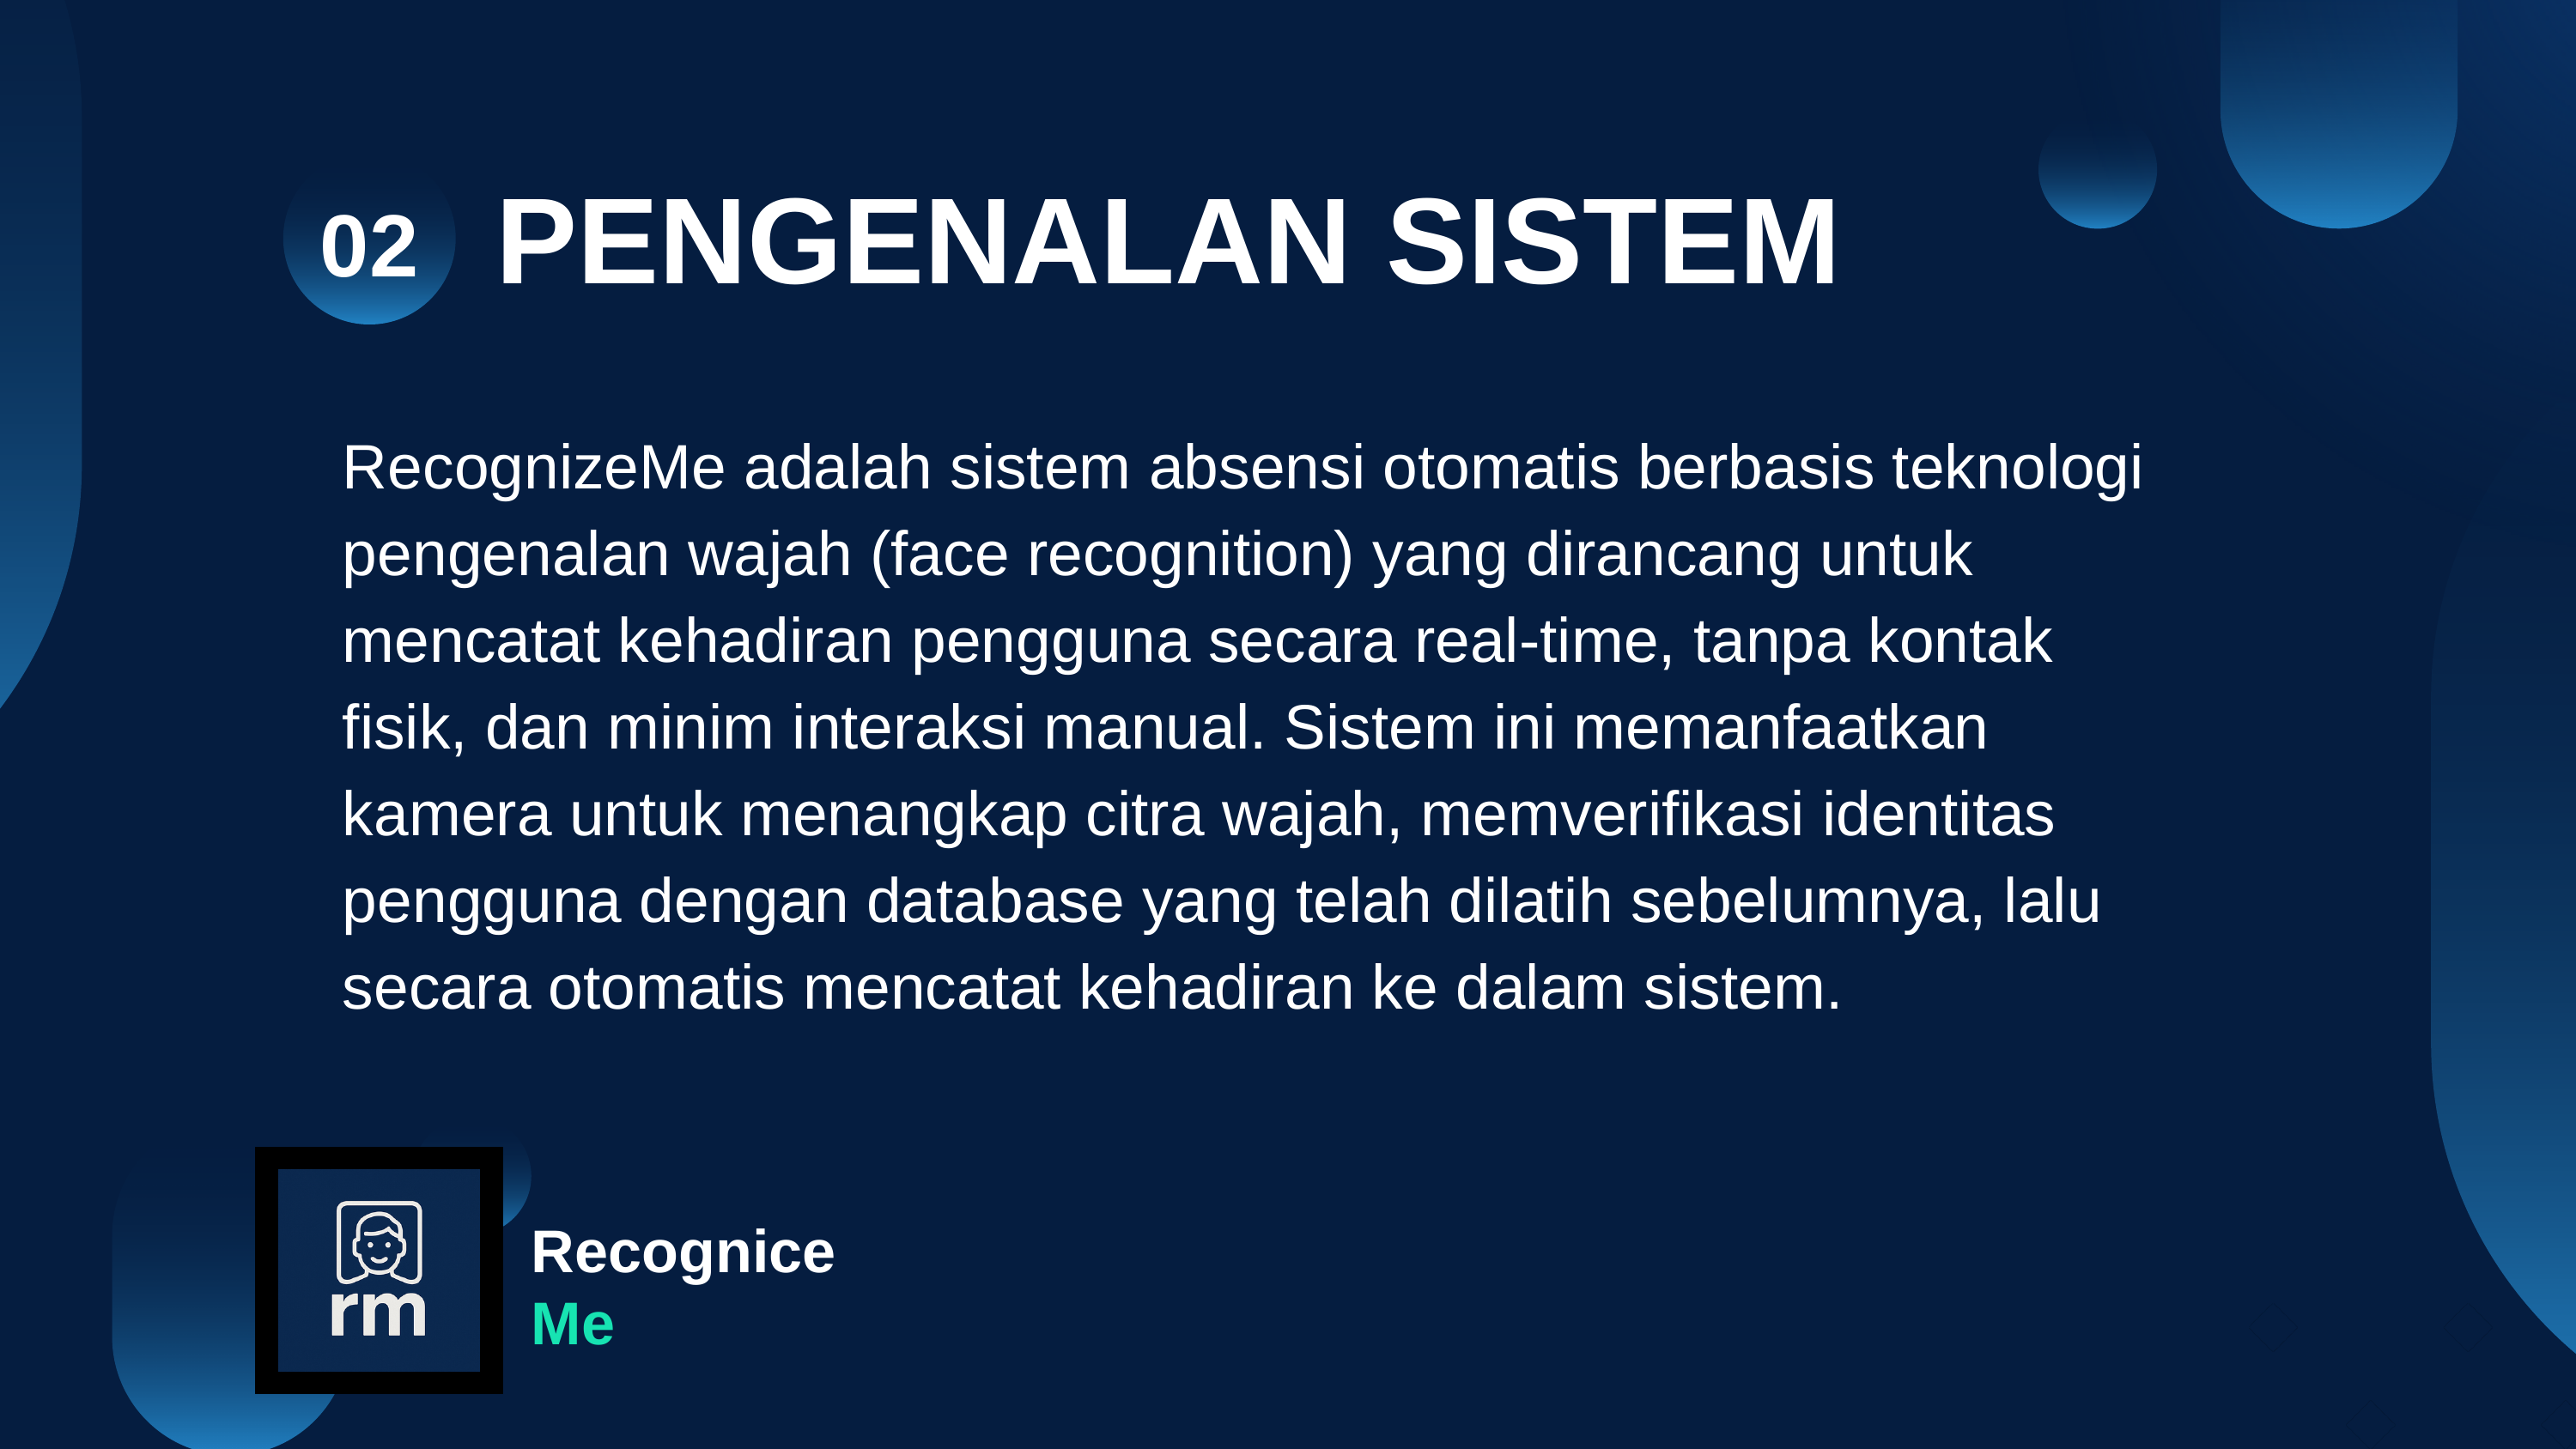

PENGENALAN SISTEM
02

RecognizeMe adalah sistem absensi otomatis berbasis teknologi pengenalan wajah (face recognition) yang dirancang untuk mencatat kehadiran pengguna secara real-time, tanpa kontak fisik, dan minim interaksi manual. Sistem ini memanfaatkan kamera untuk menangkap citra wajah, memverifikasi identitas pengguna dengan database yang telah dilatih sebelumnya, lalu secara otomatis mencatat kehadiran ke dalam sistem.

Recognice
Me